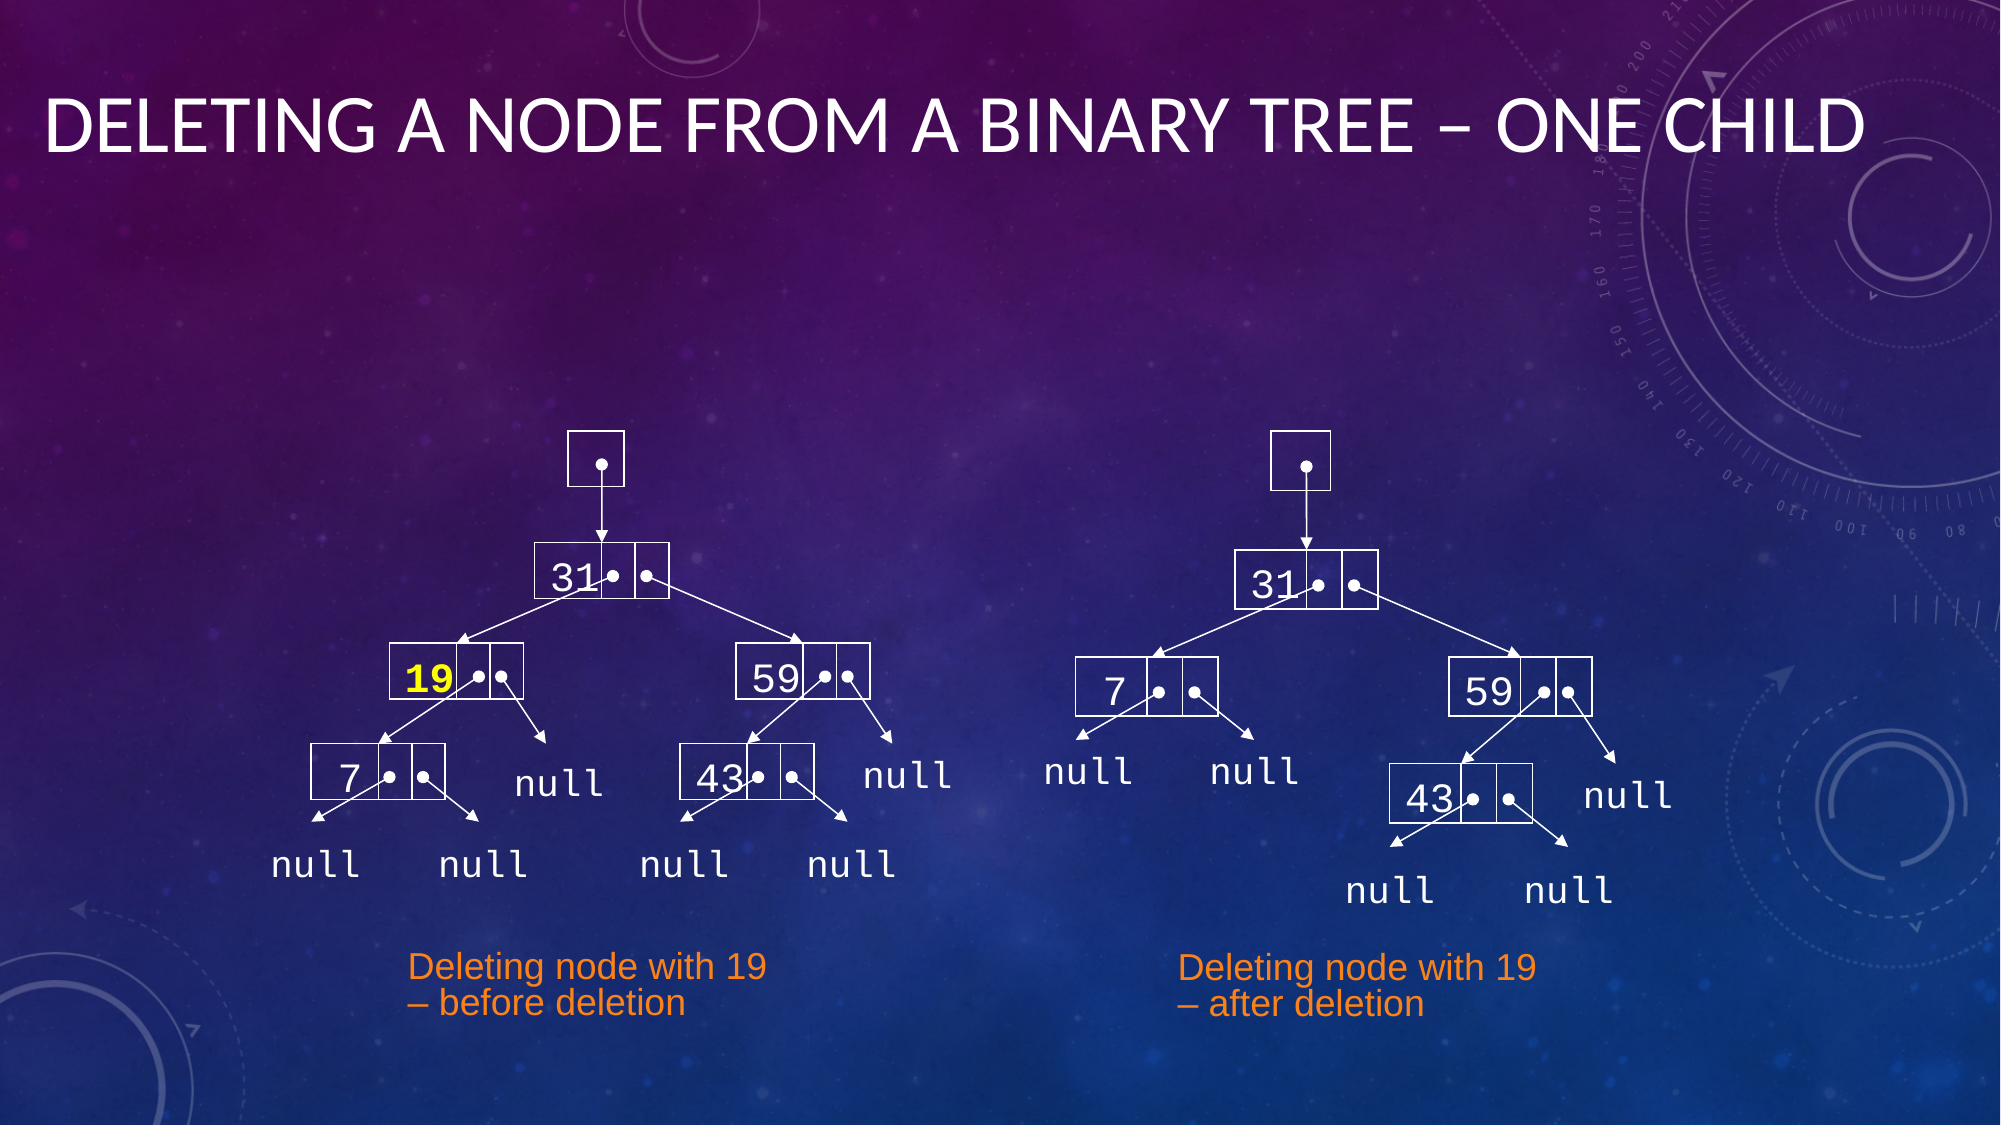

# Deleting a Node from a Binary Tree – One Child

31

19

59

7

43

null
null

null
null
null
null

31

7

59

null
null

43

null

null
null
Deleting node with 19 – before deletion
Deleting node with 19 – after deletion